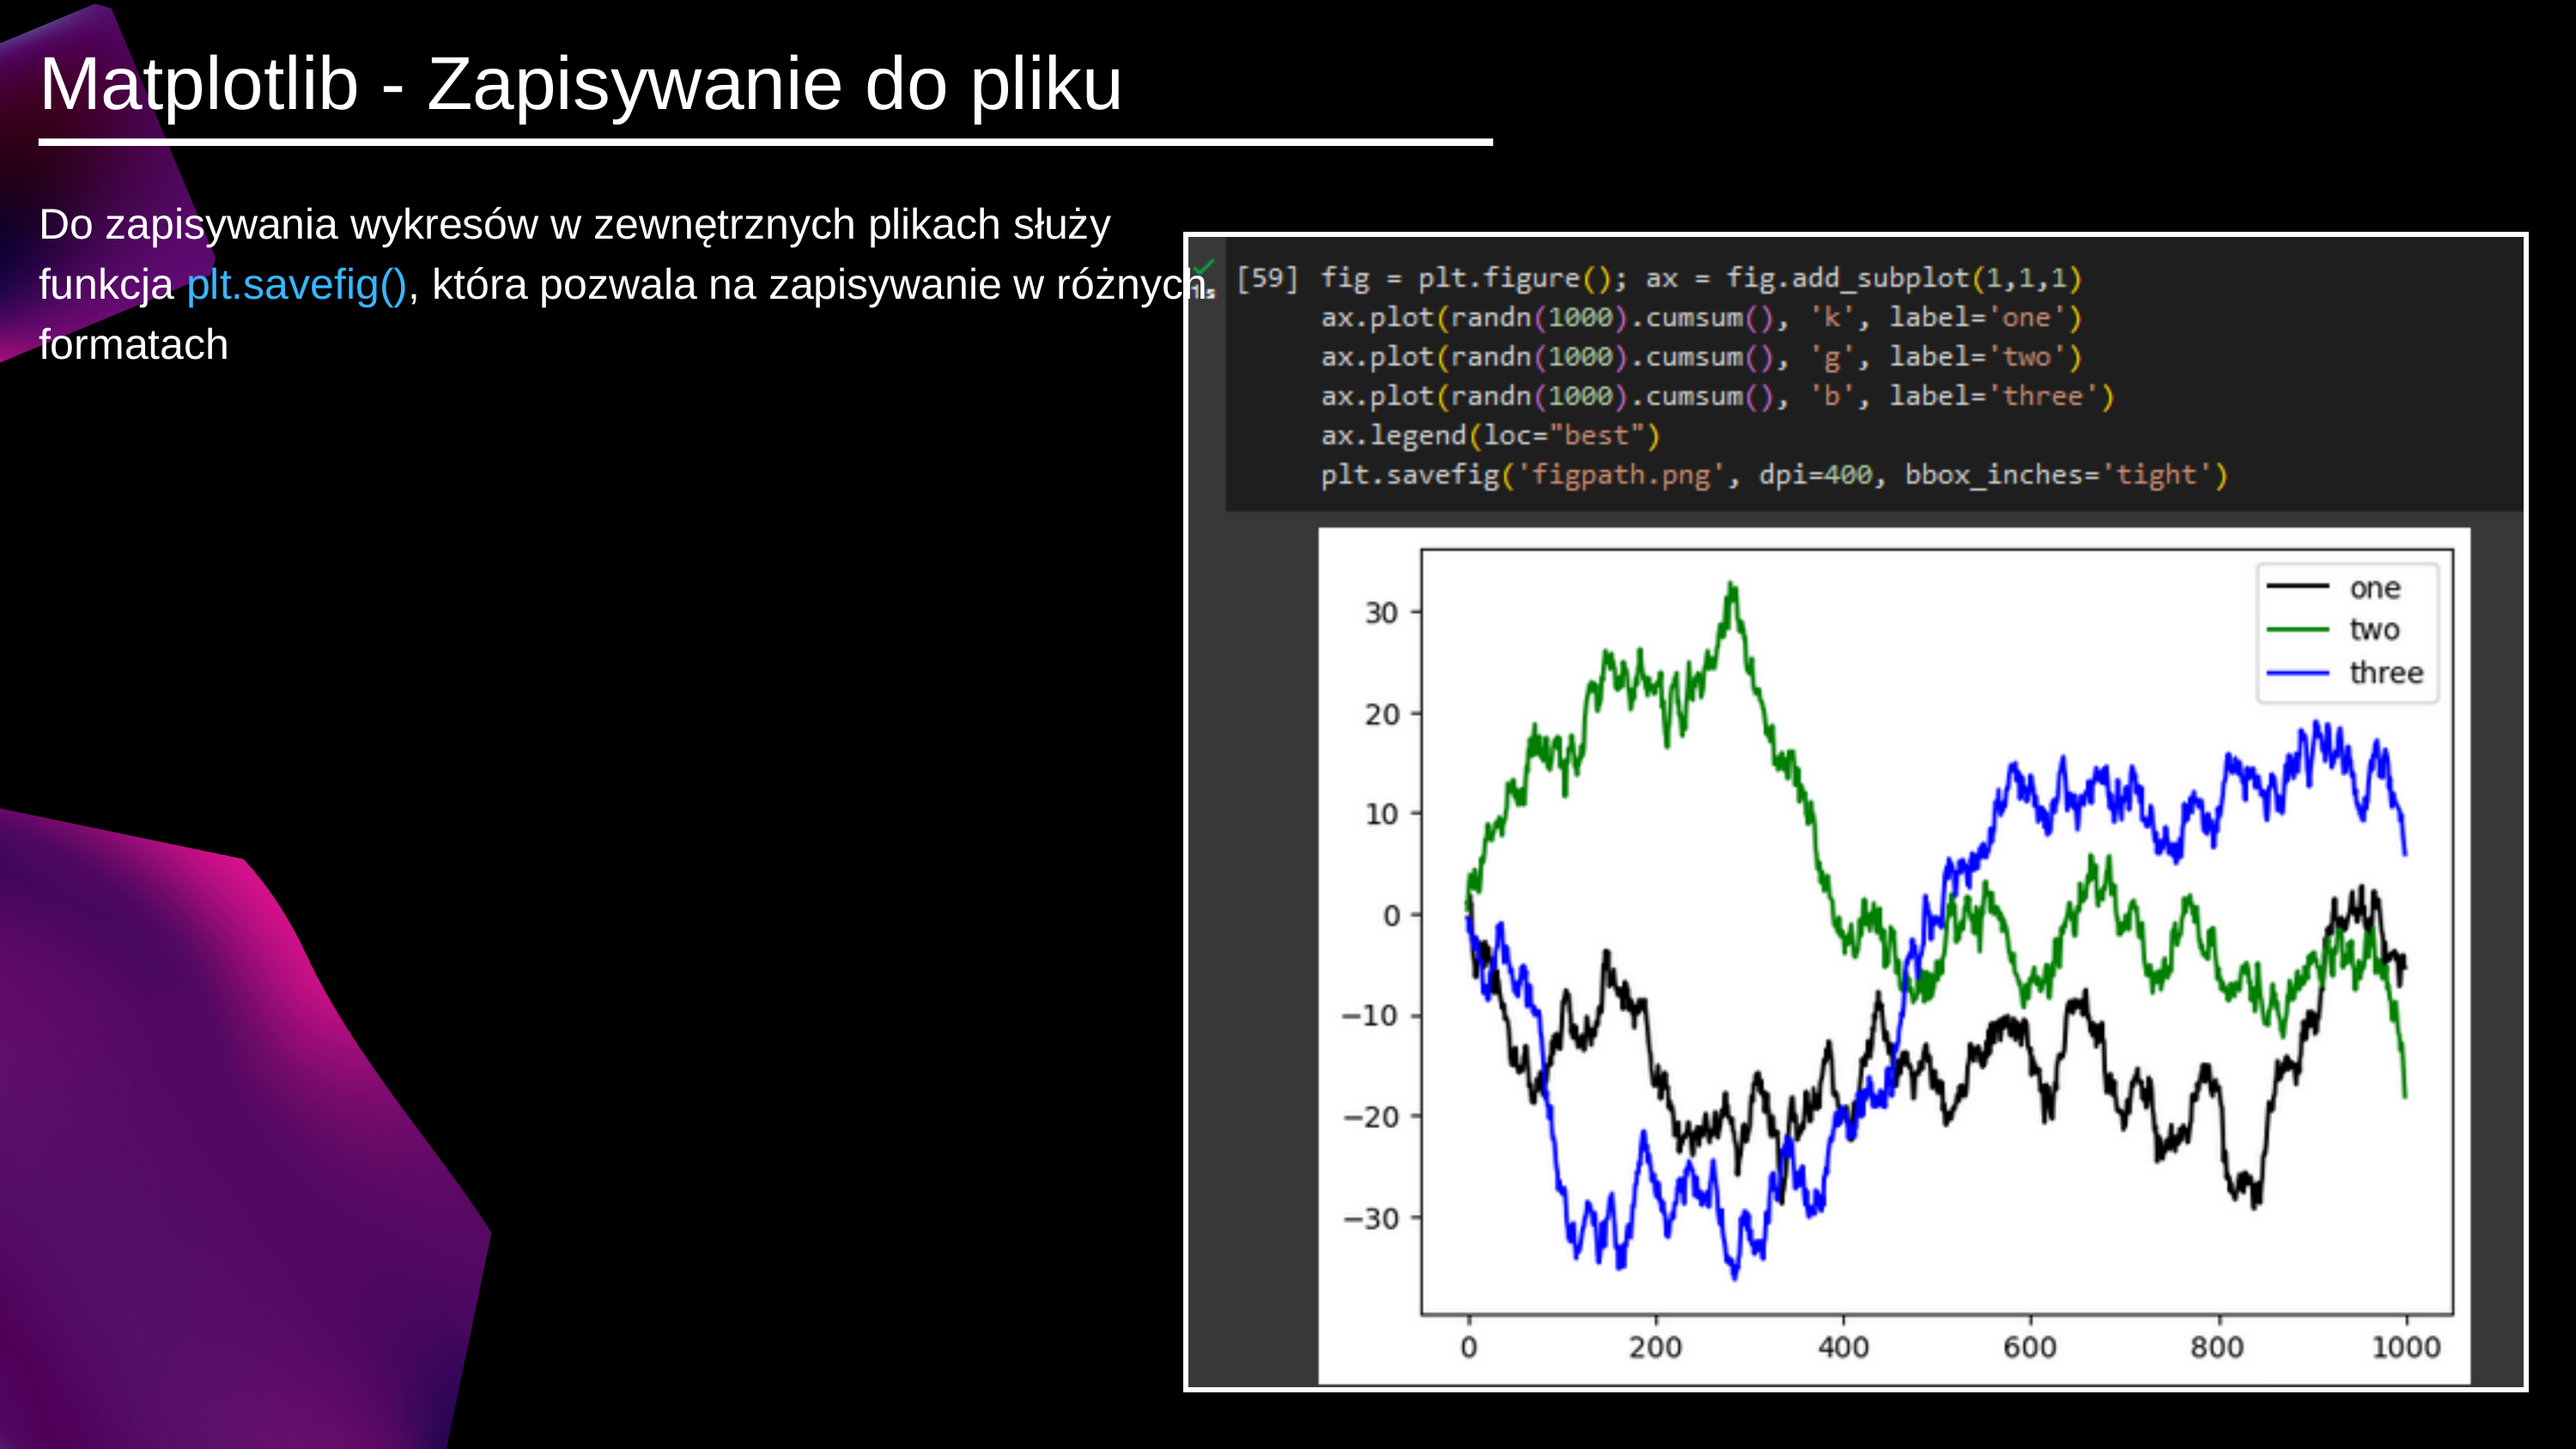

Matplotlib - Zapisywanie do pliku

Do zapisywania wykresów w zewnętrznych plikach służy funkcja plt.savefig(), która pozwala na zapisywanie w różnych formatach